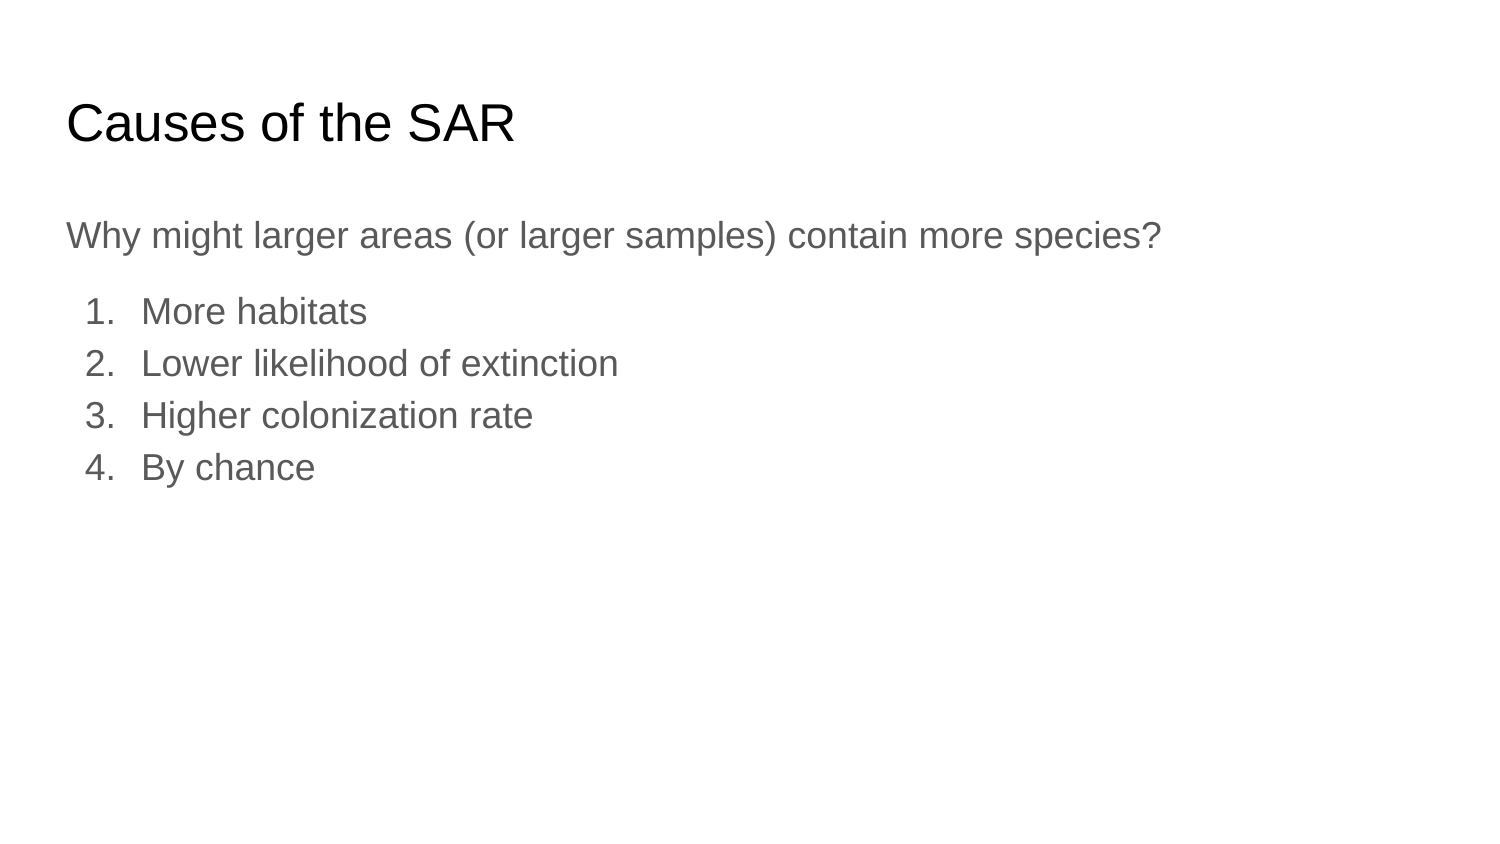

# Causes of the SAR
Why might larger areas (or larger samples) contain more species?
More habitats
Lower likelihood of extinction
Higher colonization rate
By chance